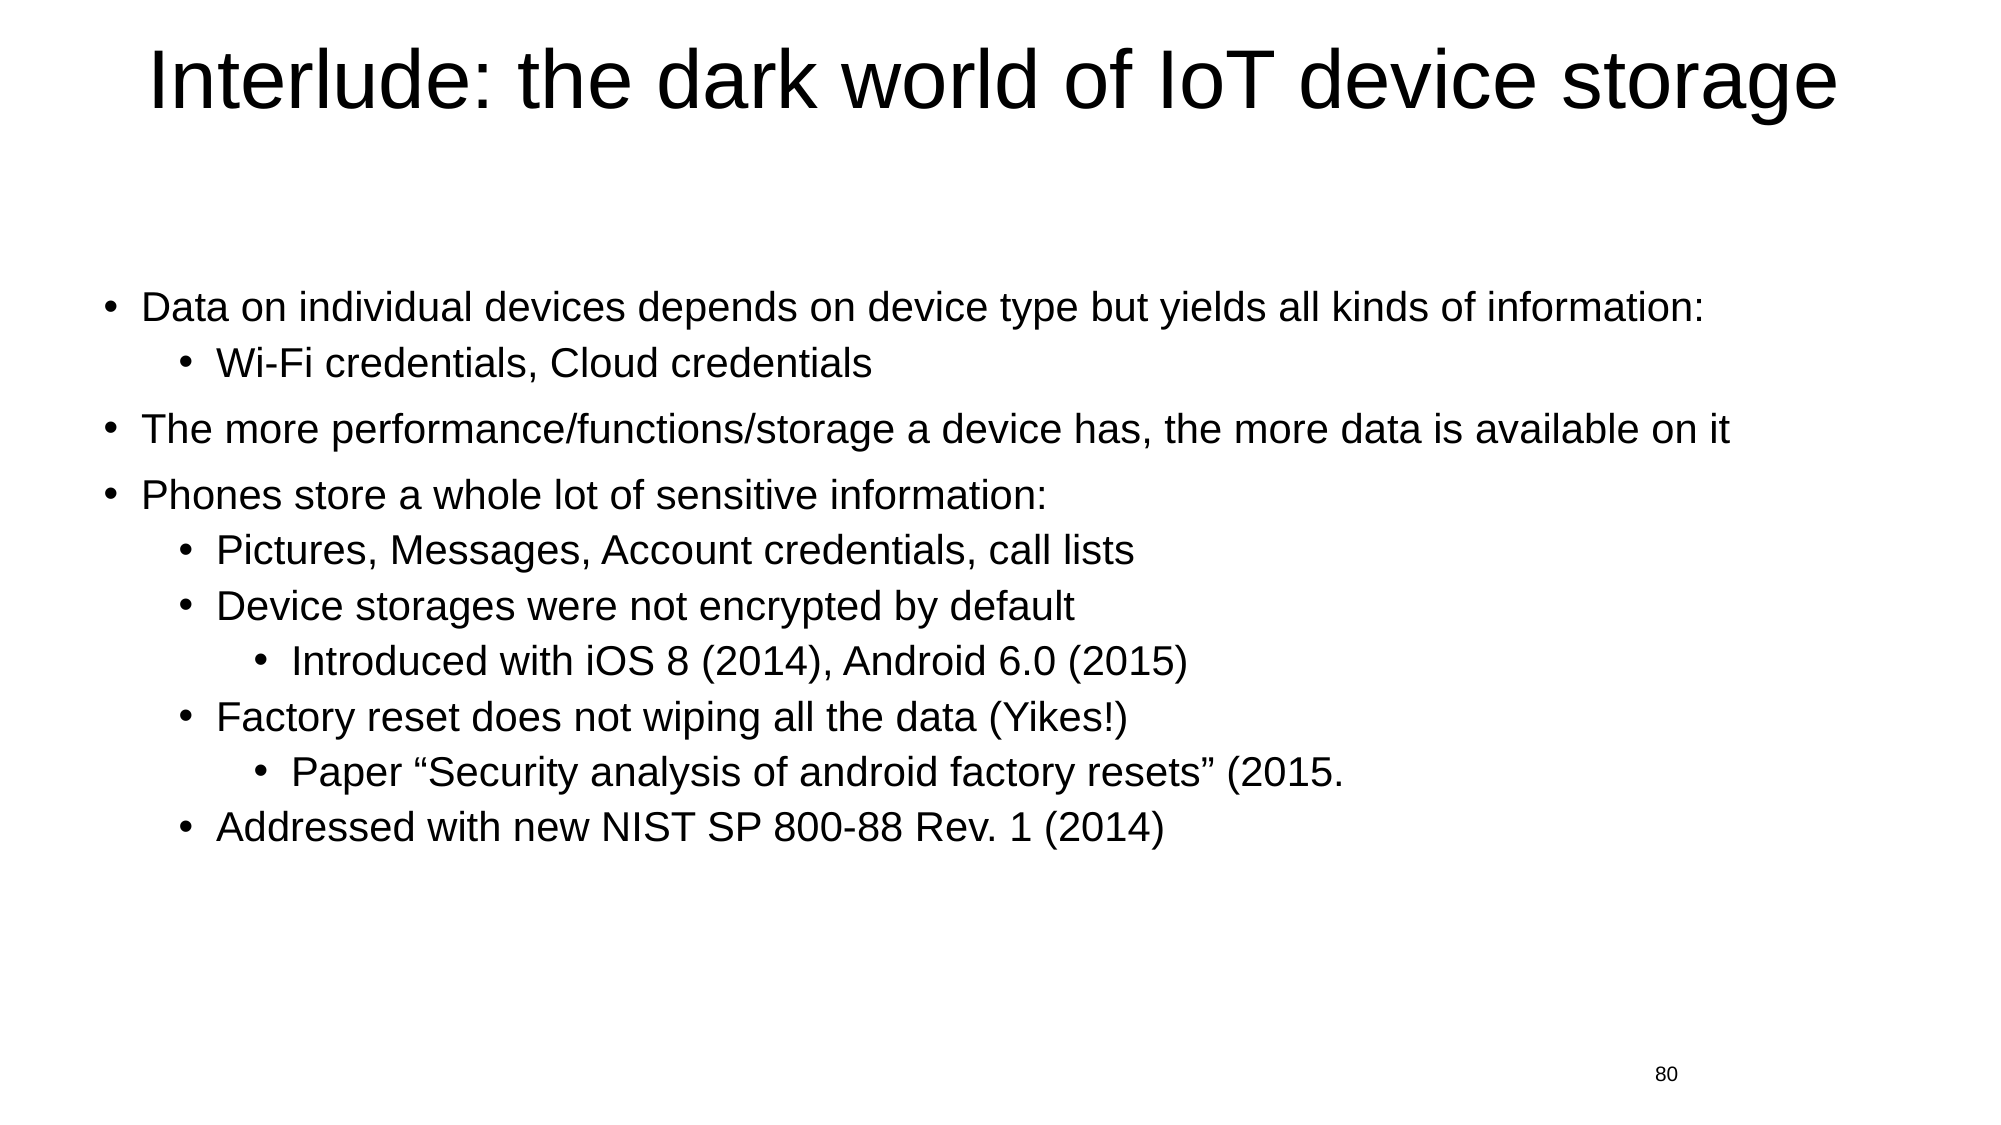

# Interlude: the dark world of IoT device storage
Data on individual devices depends on device type but yields all kinds of information:
Wi-Fi credentials, Cloud credentials
The more performance/functions/storage a device has, the more data is available on it
Phones store a whole lot of sensitive information:
Pictures, Messages, Account credentials, call lists
Device storages were not encrypted by default
Introduced with iOS 8 (2014), Android 6.0 (2015)
Factory reset does not wiping all the data (Yikes!)
Paper “Security analysis of android factory resets” (2015.
Addressed with new NIST SP 800-88 Rev. 1 (2014)

80